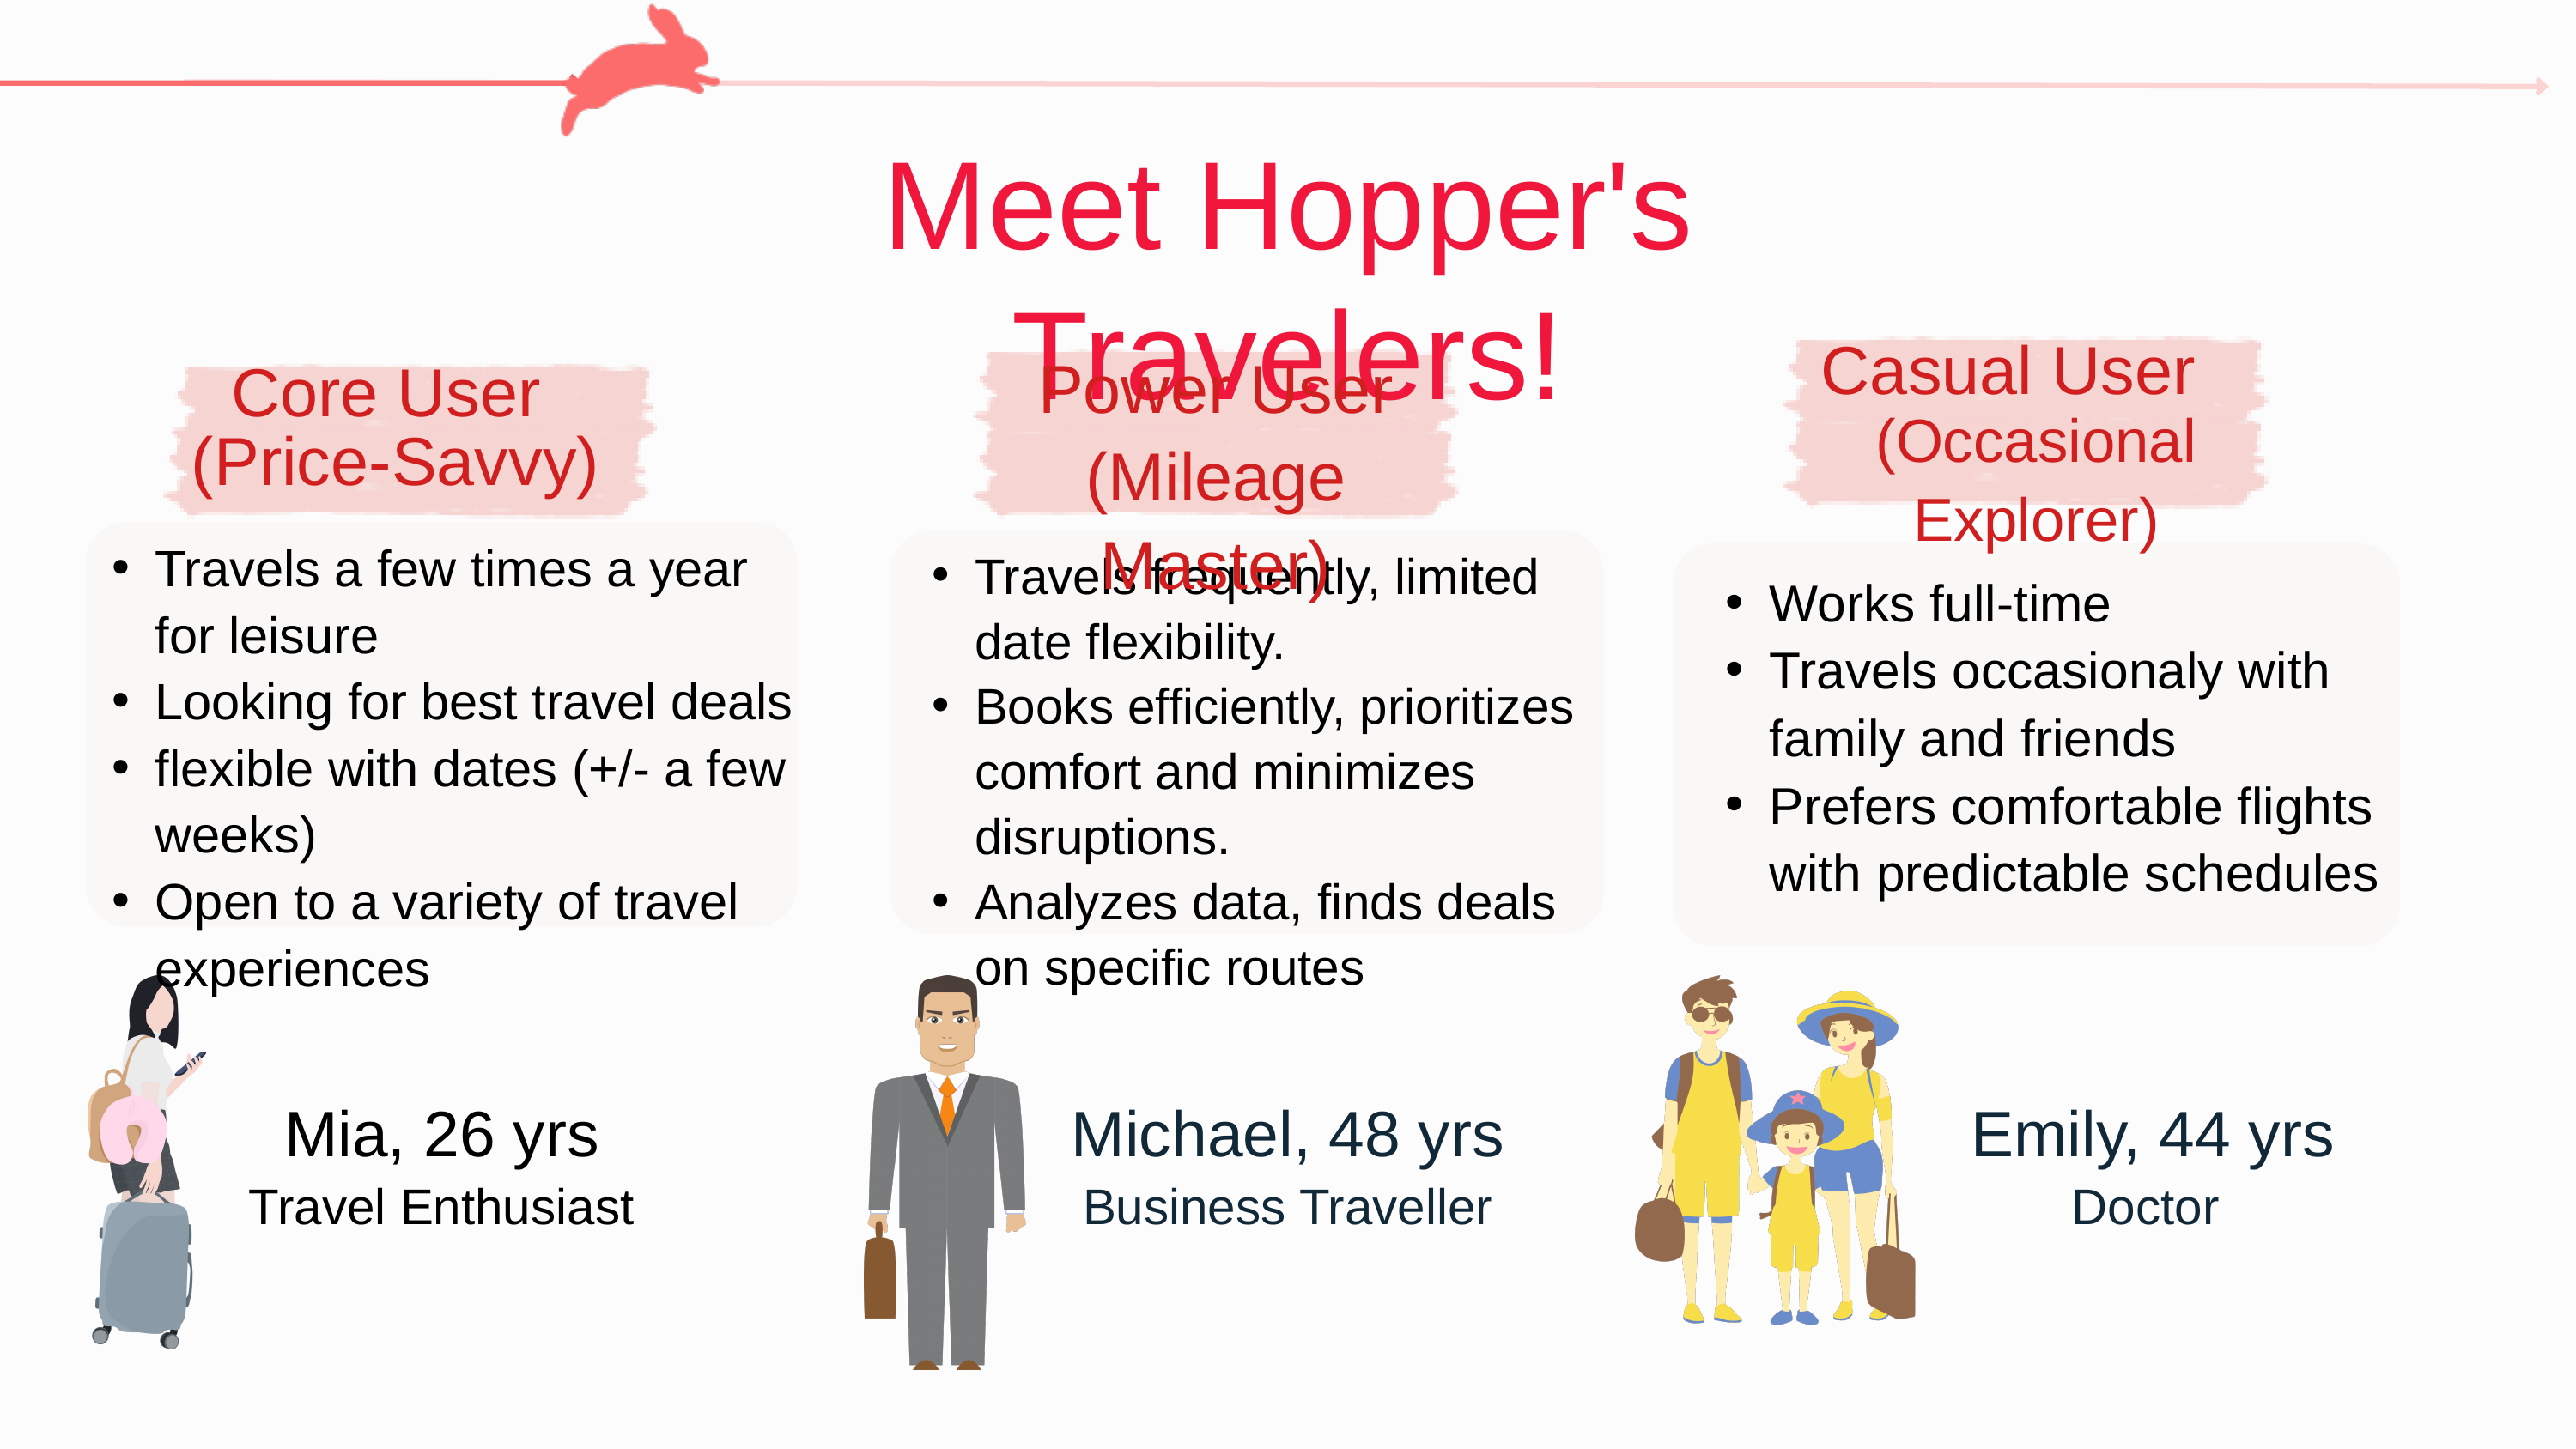

Meet Hopper's Travelers!
Casual User

Power User
(Mileage Master)

Core User
(Price-Savvy)

(Occasional Explorer)

Travels a few times a year for leisure
Looking for best travel deals
flexible with dates (+/- a few weeks)
Open to a variety of travel experiences

Travels frequently, limited date flexibility.
Books efficiently, prioritizes comfort and minimizes disruptions.
Analyzes data, finds deals on specific routes

Works full-time
Travels occasionaly with family and friends
Prefers comfortable flights with predictable schedules

Mia, 26 yrs
Travel Enthusiast
Michael, 48 yrs
Business Traveller
Emily, 44 yrs
Doctor